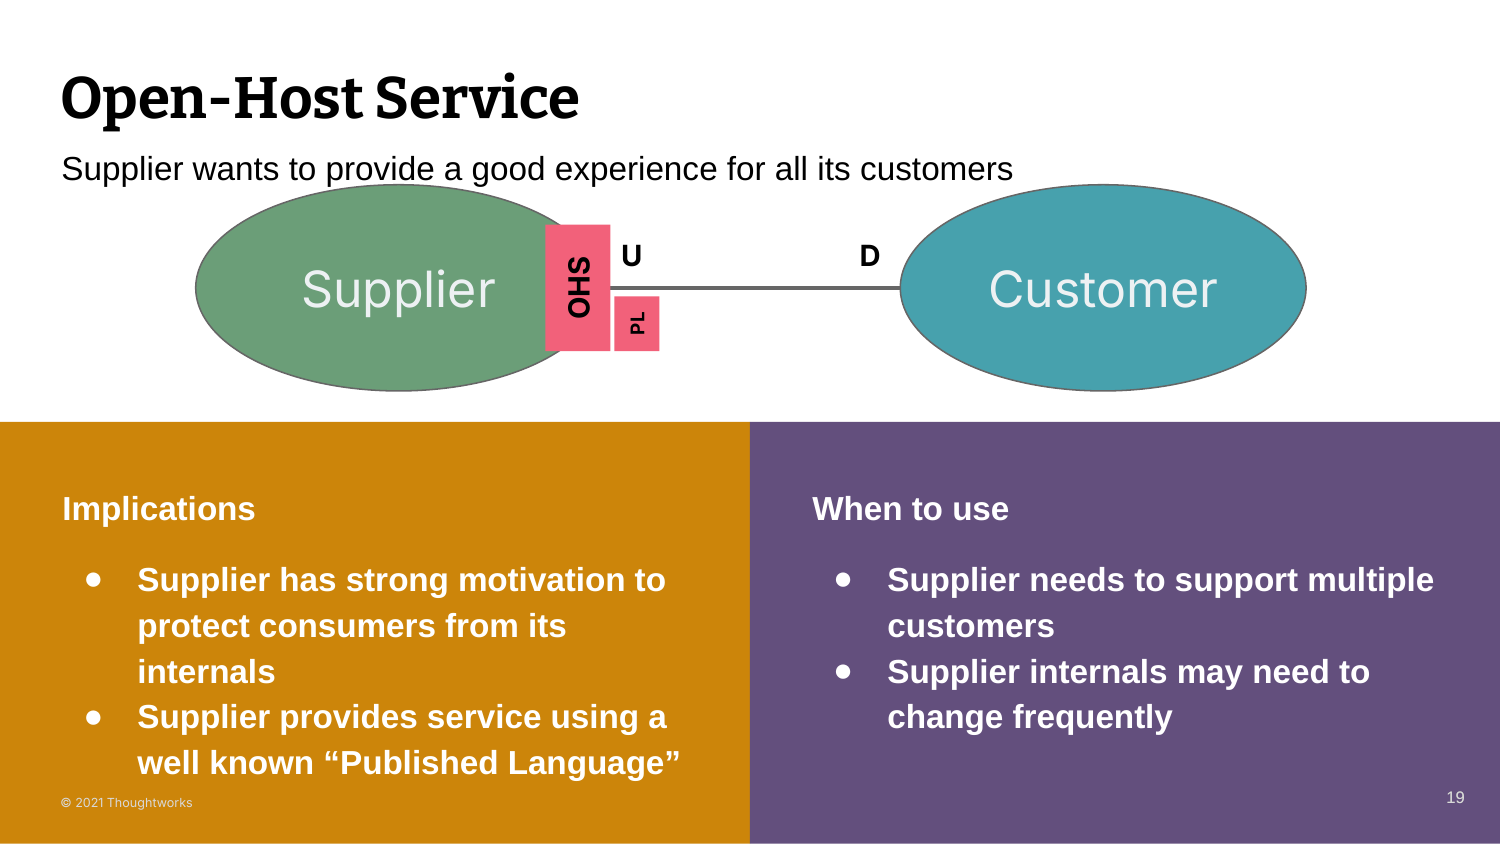

# Open-Host Service
Supplier wants to provide a good experience for all its customers
Supplier
Customer
U
D
OHS
PL

Implications
Supplier has strong motivation to protect consumers from its internals
Supplier provides service using a well known “Published Language”
When to use
Supplier needs to support multiple customers
Supplier internals may need to change frequently

19
19
© 2021 Thoughtworks